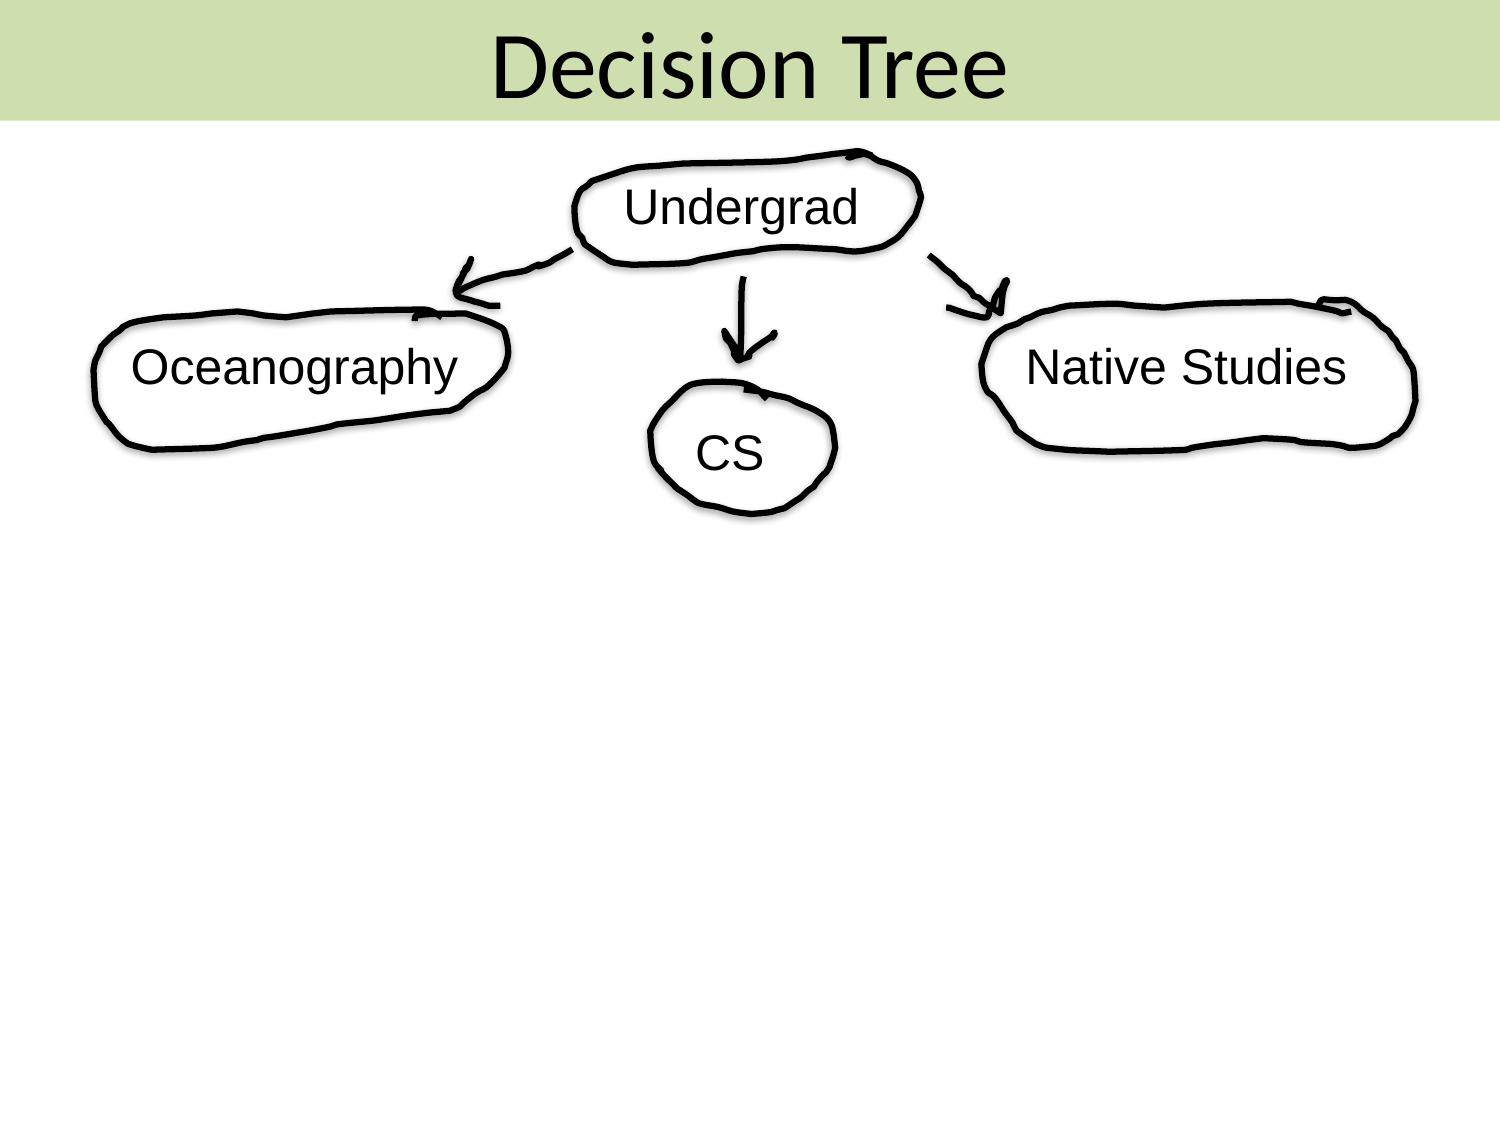

Decision Tree

Undergrad

Oceanography
Native Studies

CS